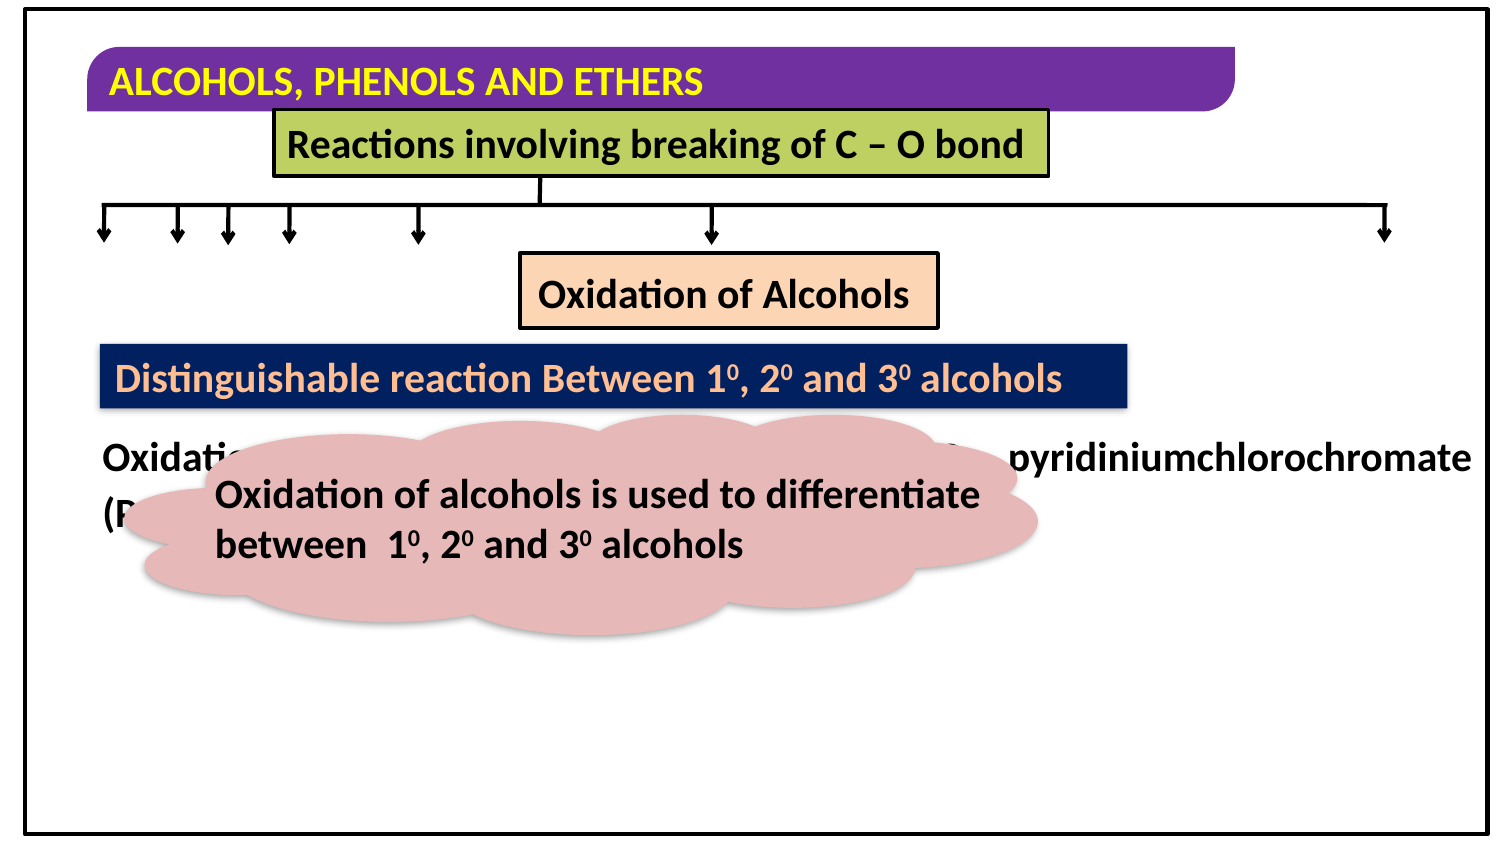

Reactions involving breaking of C – O bond

Oxidation of Alcohols
Distinguishable reaction Between 10, 20 and 30 alcohols

Oxidation of alcohols is used to differentiate between  10, 20 and 30 alcohols

Oxidation is carried out with dil. H2SO4 and K2Cr2O7  , pyridiniumchlorochromate (PCC) (Best) or pyridinium dichromate (PDC)